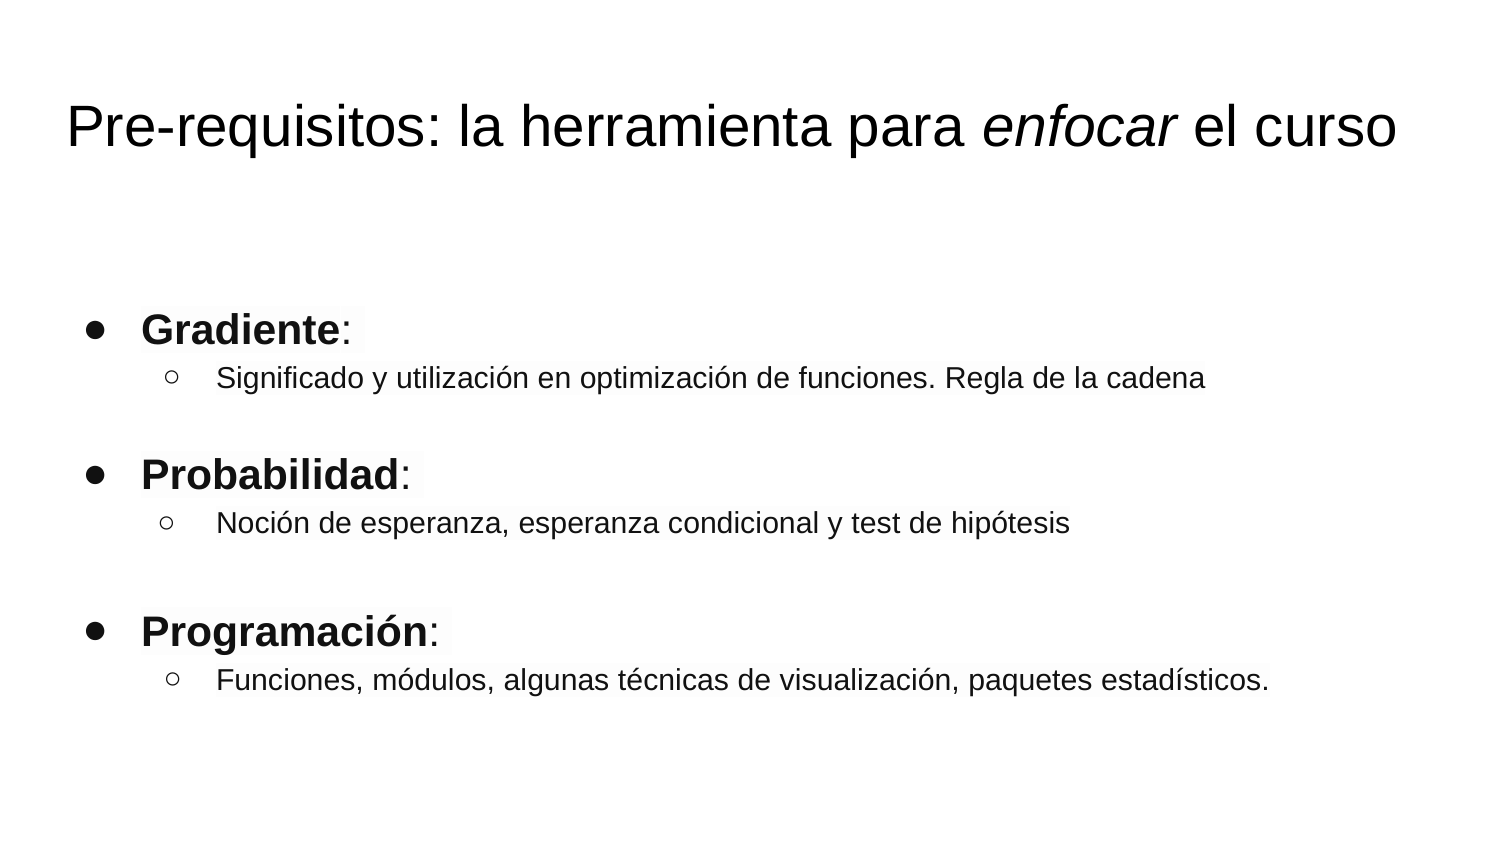

# Pre-requisitos: la herramienta para enfocar el curso

Gradiente:
Significado y utilización en optimización de funciones. Regla de la cadena
Probabilidad:
Noción de esperanza, esperanza condicional y test de hipótesis
Programación:
Funciones, módulos, algunas técnicas de visualización, paquetes estadísticos.